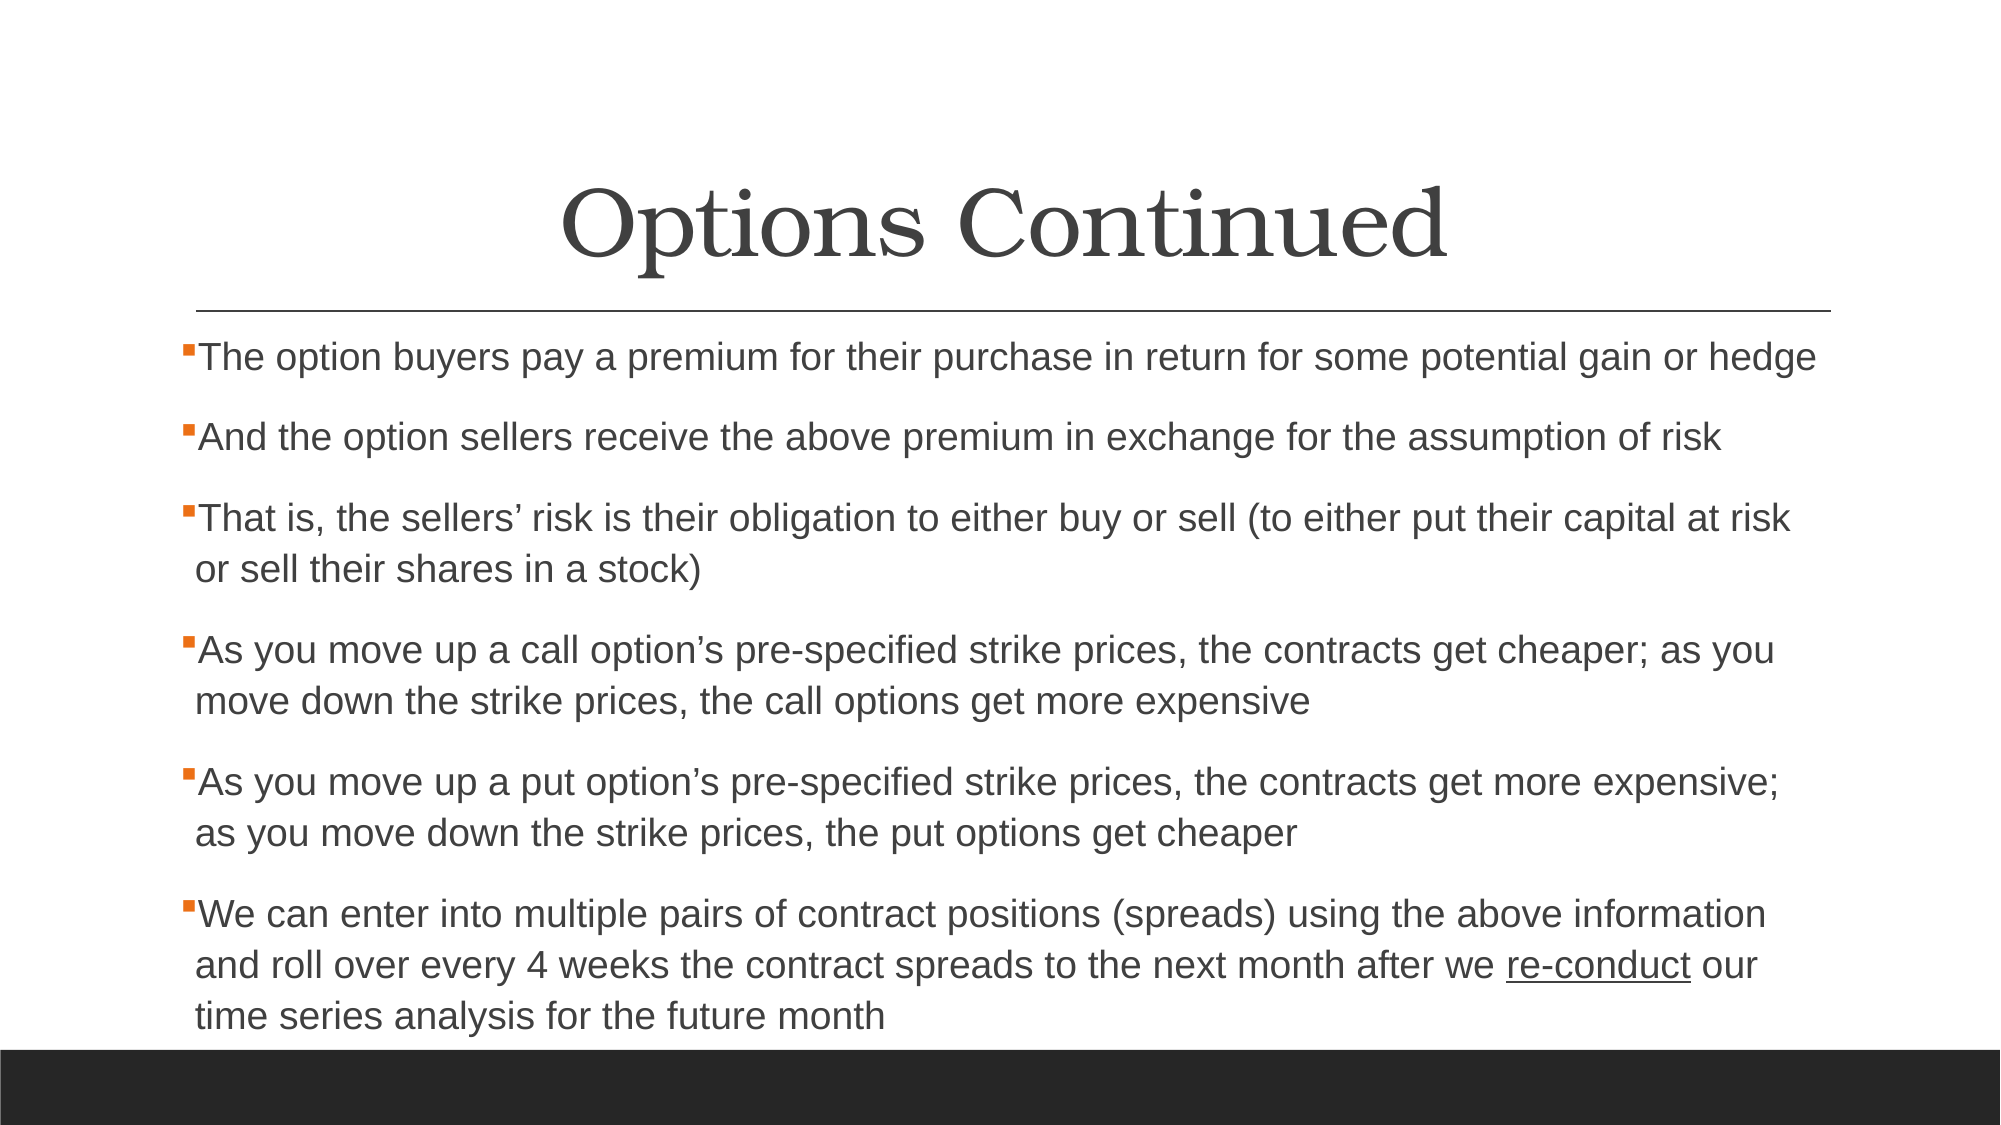

# Options Continued
The option buyers pay a premium for their purchase in return for some potential gain or hedge
And the option sellers receive the above premium in exchange for the assumption of risk
That is, the sellers’ risk is their obligation to either buy or sell (to either put their capital at risk or sell their shares in a stock)
As you move up a call option’s pre-specified strike prices, the contracts get cheaper; as you move down the strike prices, the call options get more expensive
As you move up a put option’s pre-specified strike prices, the contracts get more expensive; as you move down the strike prices, the put options get cheaper
We can enter into multiple pairs of contract positions (spreads) using the above information and roll over every 4 weeks the contract spreads to the next month after we re-conduct our time series analysis for the future month